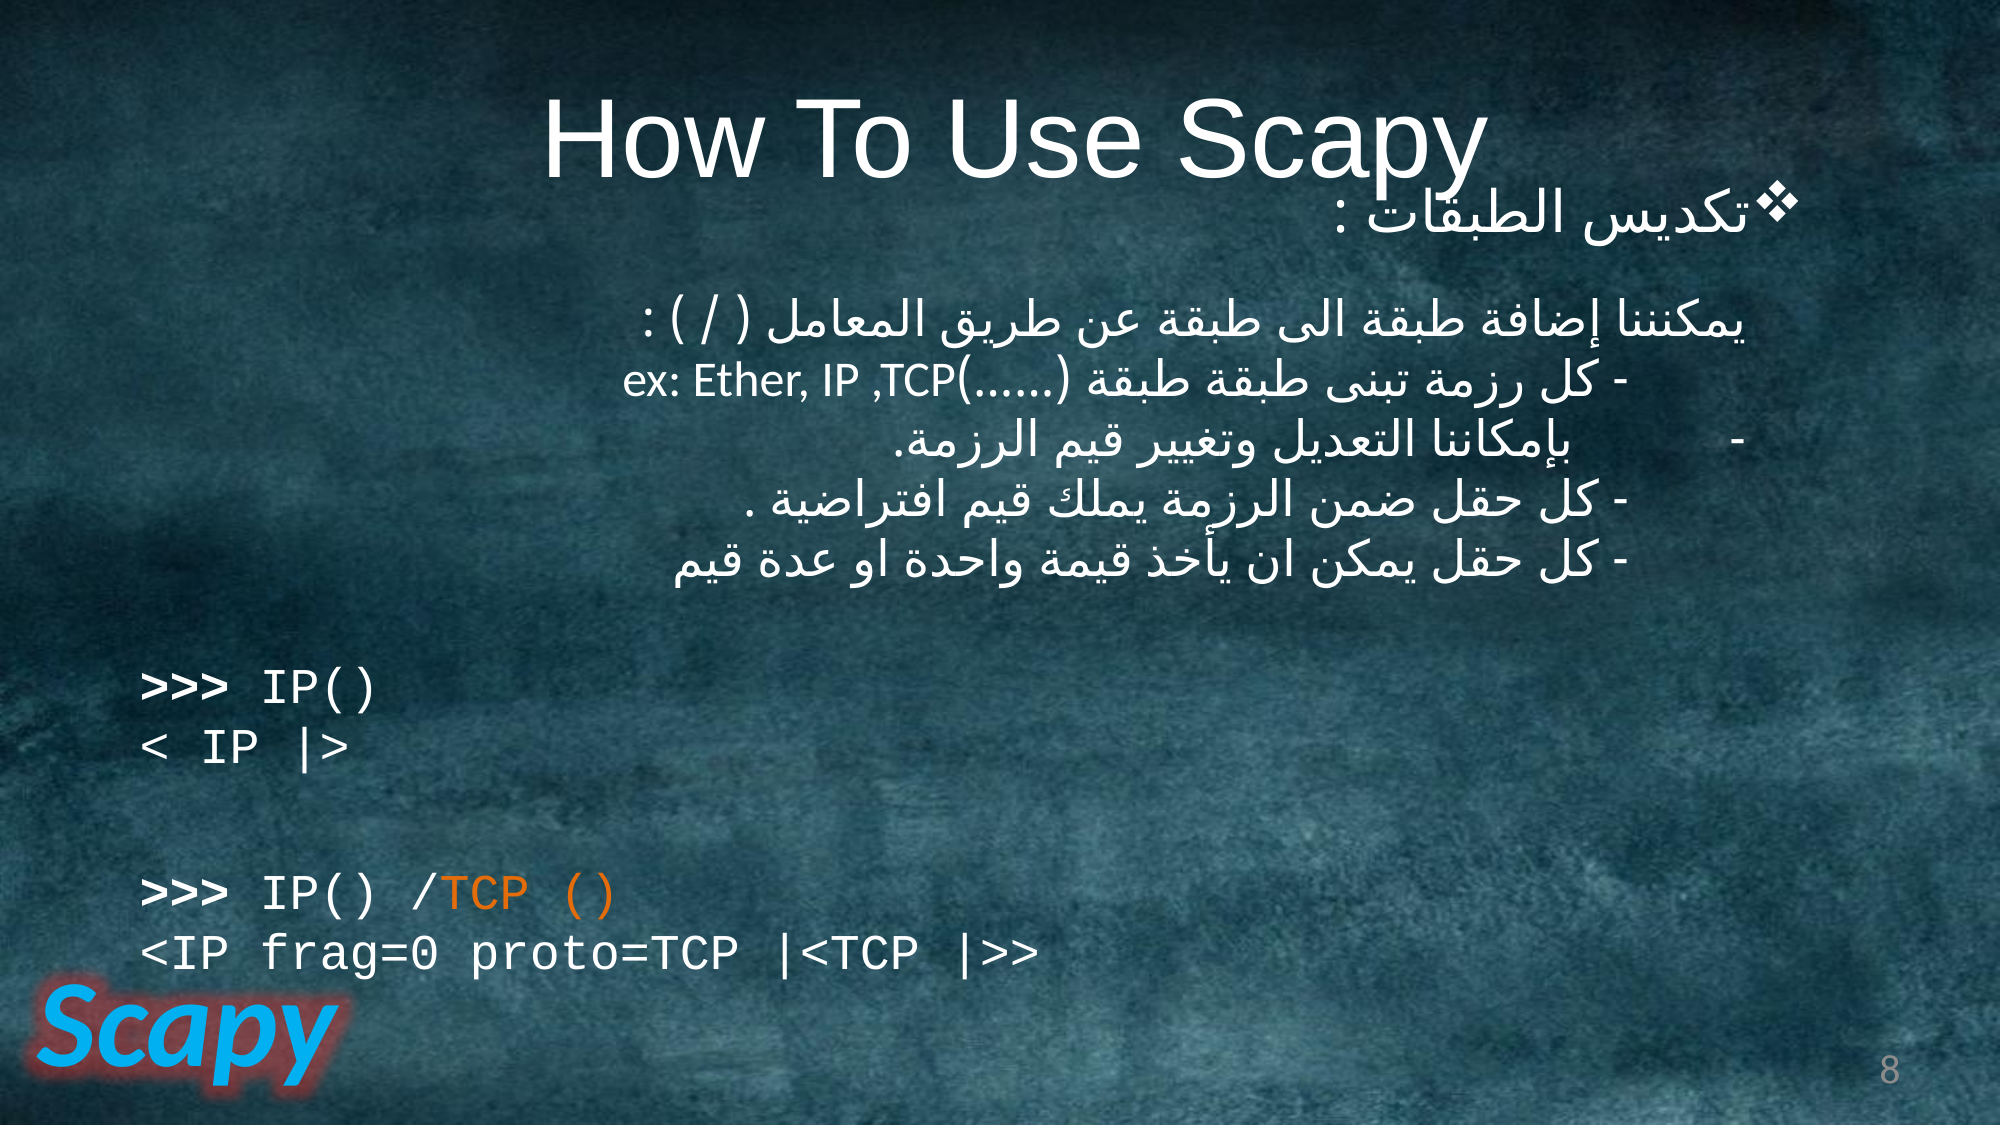

How To Use Scapy
تكديس الطبقات :
يمكنننا إضافة طبقة الى طبقة عن طريق المعامل ( / ) :
         - كل رزمة تبنى طبقة طبقة (……)ex: Ether, IP ,TCP
-            بإمكاننا التعديل وتغيير قيم الرزمة.
         - كل حقل ضمن الرزمة يملك قيم افتراضية .
         - كل حقل يمكن ان يأخذ قيمة واحدة او عدة قيم
>>> IP()
< IP |>
>>> IP() /TCP ()
<IP frag=0 proto=TCP |<TCP |>>
Scapy
8